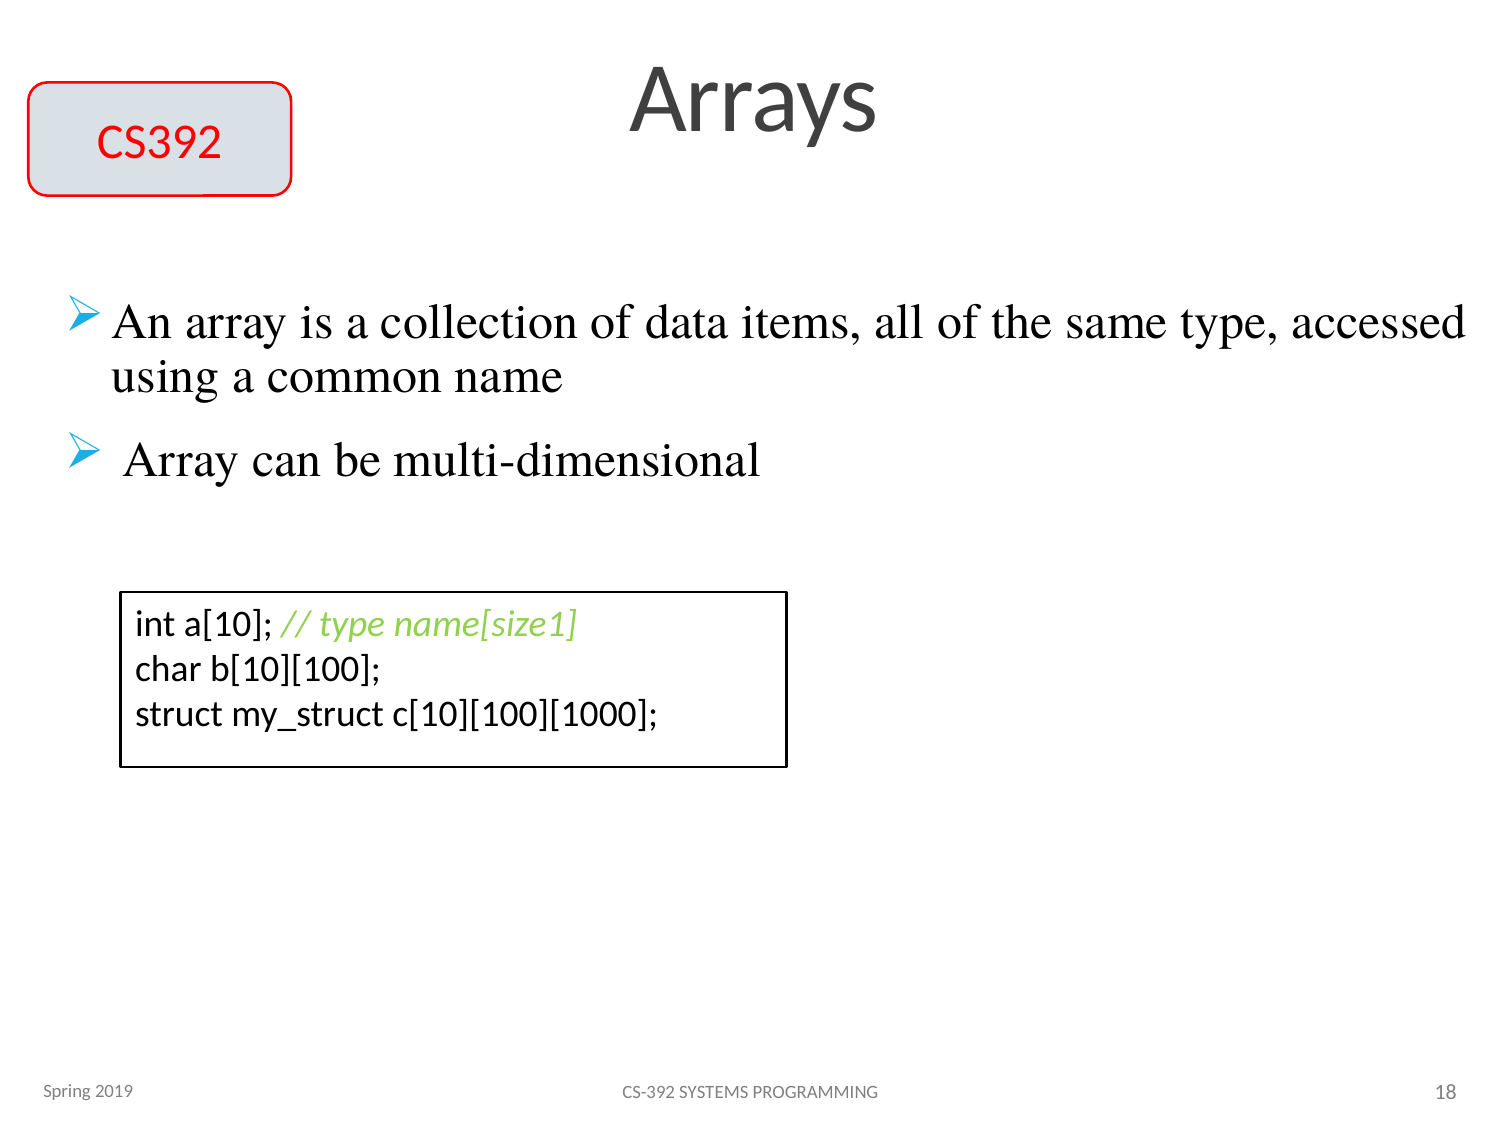

# Arrays
CS392

An array is a collection of data items, all of the same type, accessed using a common name
 Array can be multi-dimensional
int a[10]; // type name[size1]
char b[10][100];
struct my_struct c[10][100][1000];
Spring 2019
18
CS-392 Systems Programming